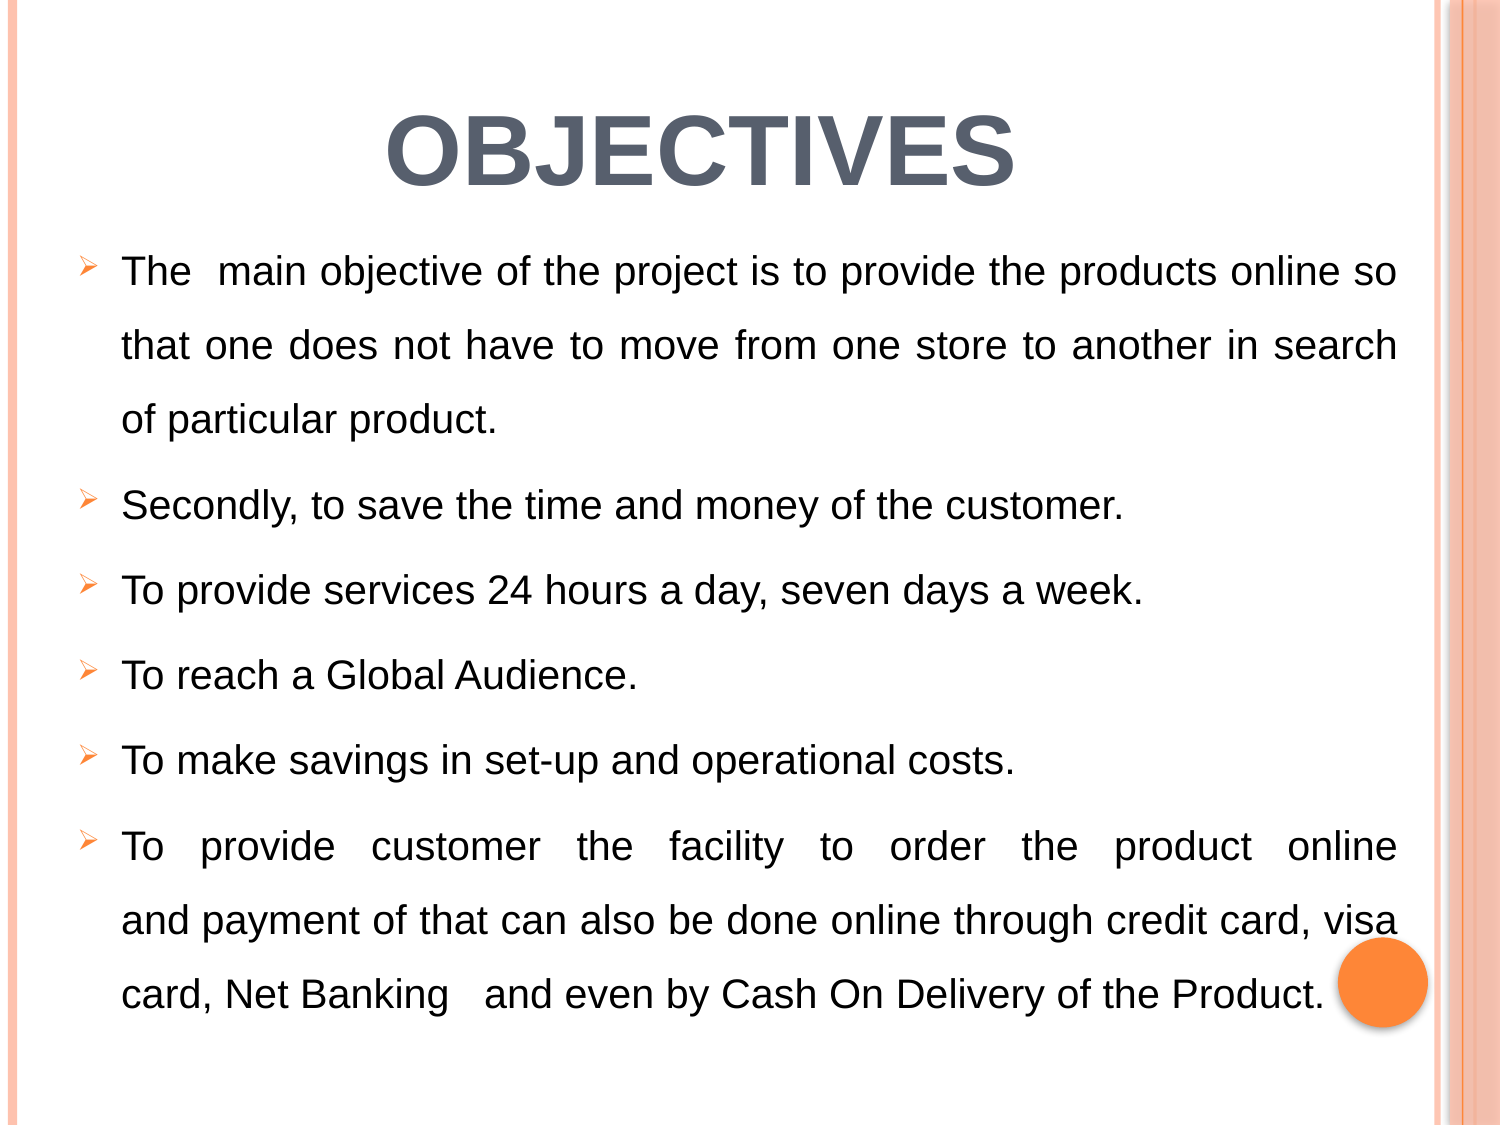

# OBJECTIVES
The  main objective of the project is to provide the products online so that one does not have to move from one store to another in search of particular product.
Secondly, to save the time and money of the customer.
To provide services 24 hours a day, seven days a week.
To reach a Global Audience.
To make savings in set-up and operational costs.
To provide customer the facility to order the product online and payment of that can also be done online through credit card, visa card, Net Banking   and even by Cash On Delivery of the Product.